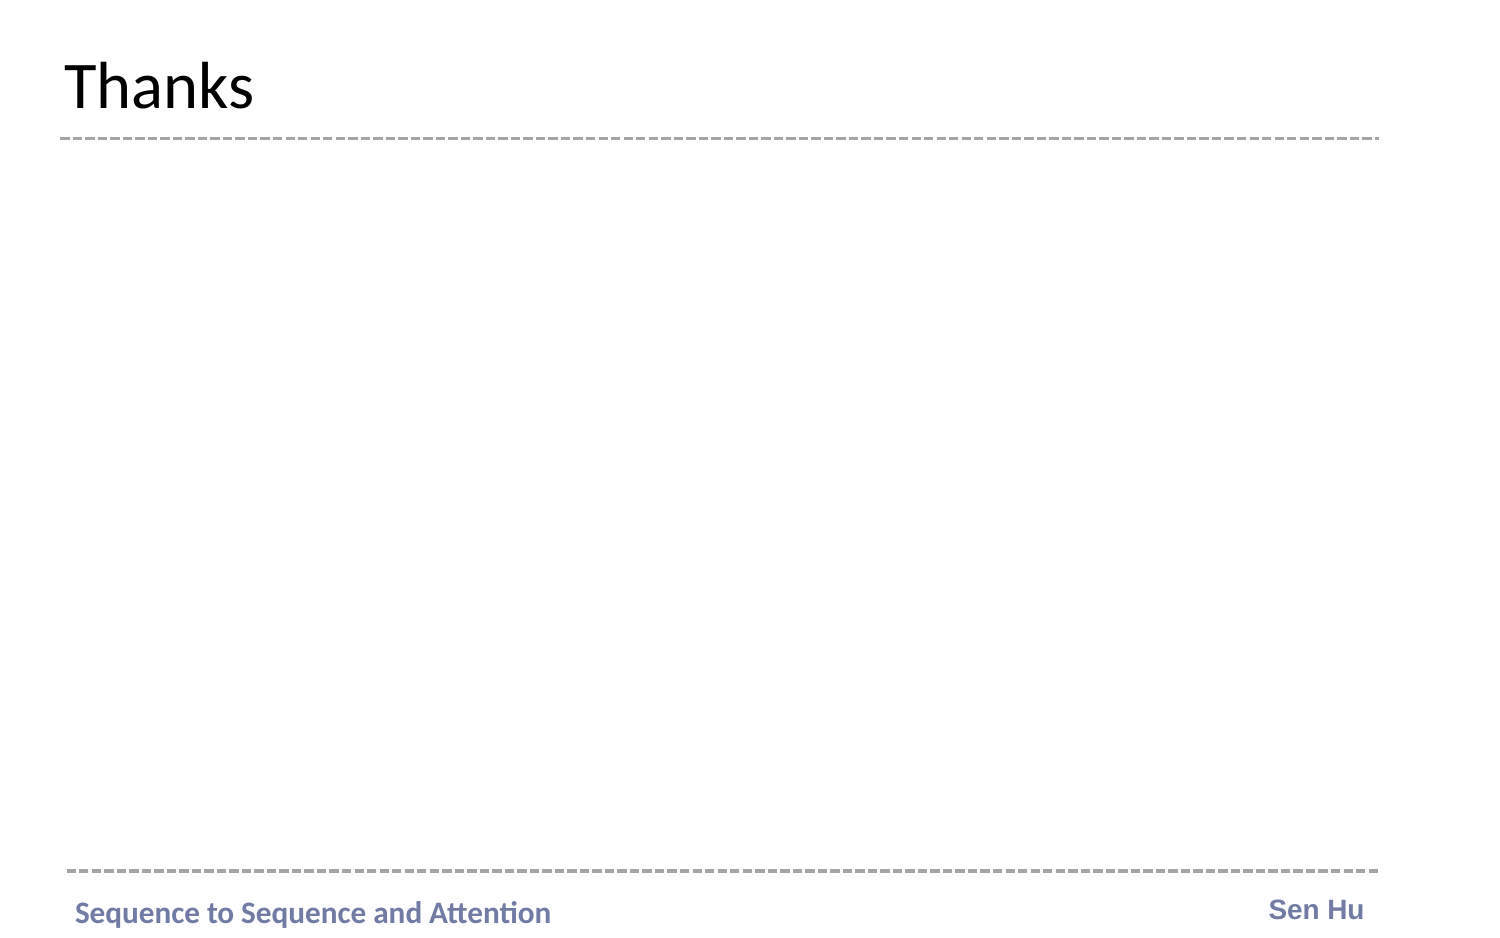

# Thanks
Sen Hu
Sequence to Sequence and Attention